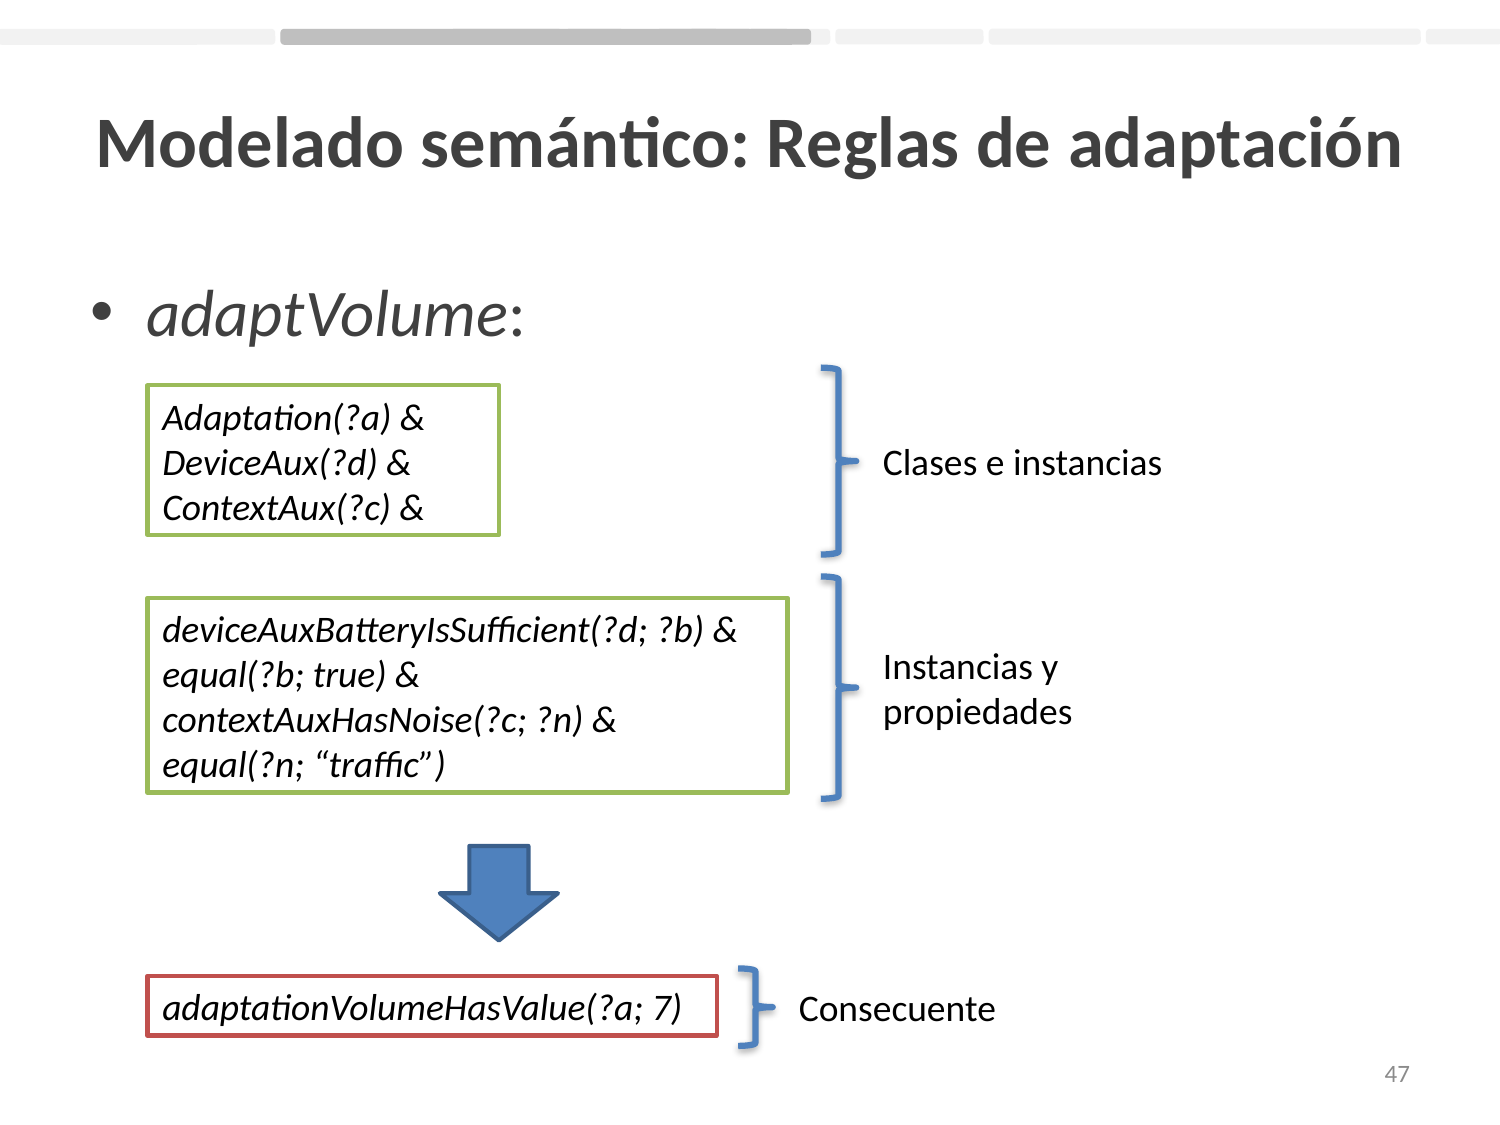

# Modelado semántico: Reglas de adaptación
adaptVolume:

Adaptation(?a) &
DeviceAux(?d) &
ContextAux(?c) &
Clases e instancias

deviceAuxBatteryIsSufficient(?d; ?b) &
equal(?b; true) &
contextAuxHasNoise(?c; ?n) &
equal(?n; “traffic”)
Instancias y propiedades

adaptationVolumeHasValue(?a; 7)
Consecuente
47